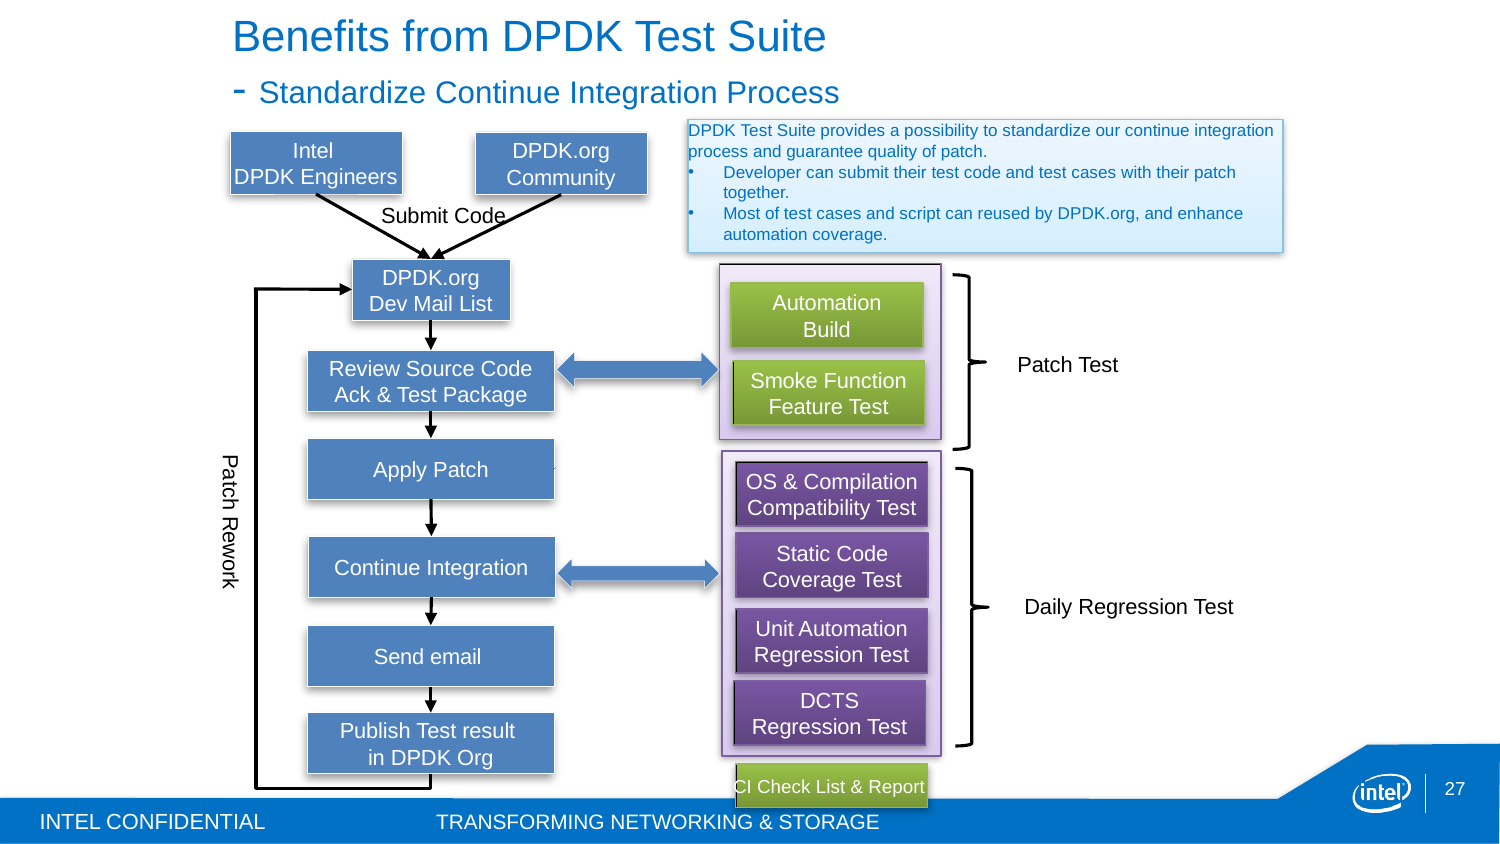

# Benefits from DPDK Test Suite - Standardize Continue Integration Process
DPDK Test Suite provides a possibility to standardize our continue integration process and guarantee quality of patch.
Developer can submit their test code and test cases with their patch together.
Most of test cases and script can reused by DPDK.org, and enhance automation coverage.

Intel
DPDK Engineers
DPDK.org
 Community
Submit Code
DPDK.org
Dev Mail List

Automation
Build
Patch Test
Review Source Code
Ack & Test Package

Smoke Function
Feature Test
Apply Patch

OS & Compilation
Compatibility Test

Patch Rework
 Static Code
Coverage Test
Continue Integration

Daily Regression Test
Unit Automation
Regression Test
Send email
DCTS
Regression Test
Publish Test result
in DPDK Org
CI Check List & Report
INTEL CONFIDENTIAL